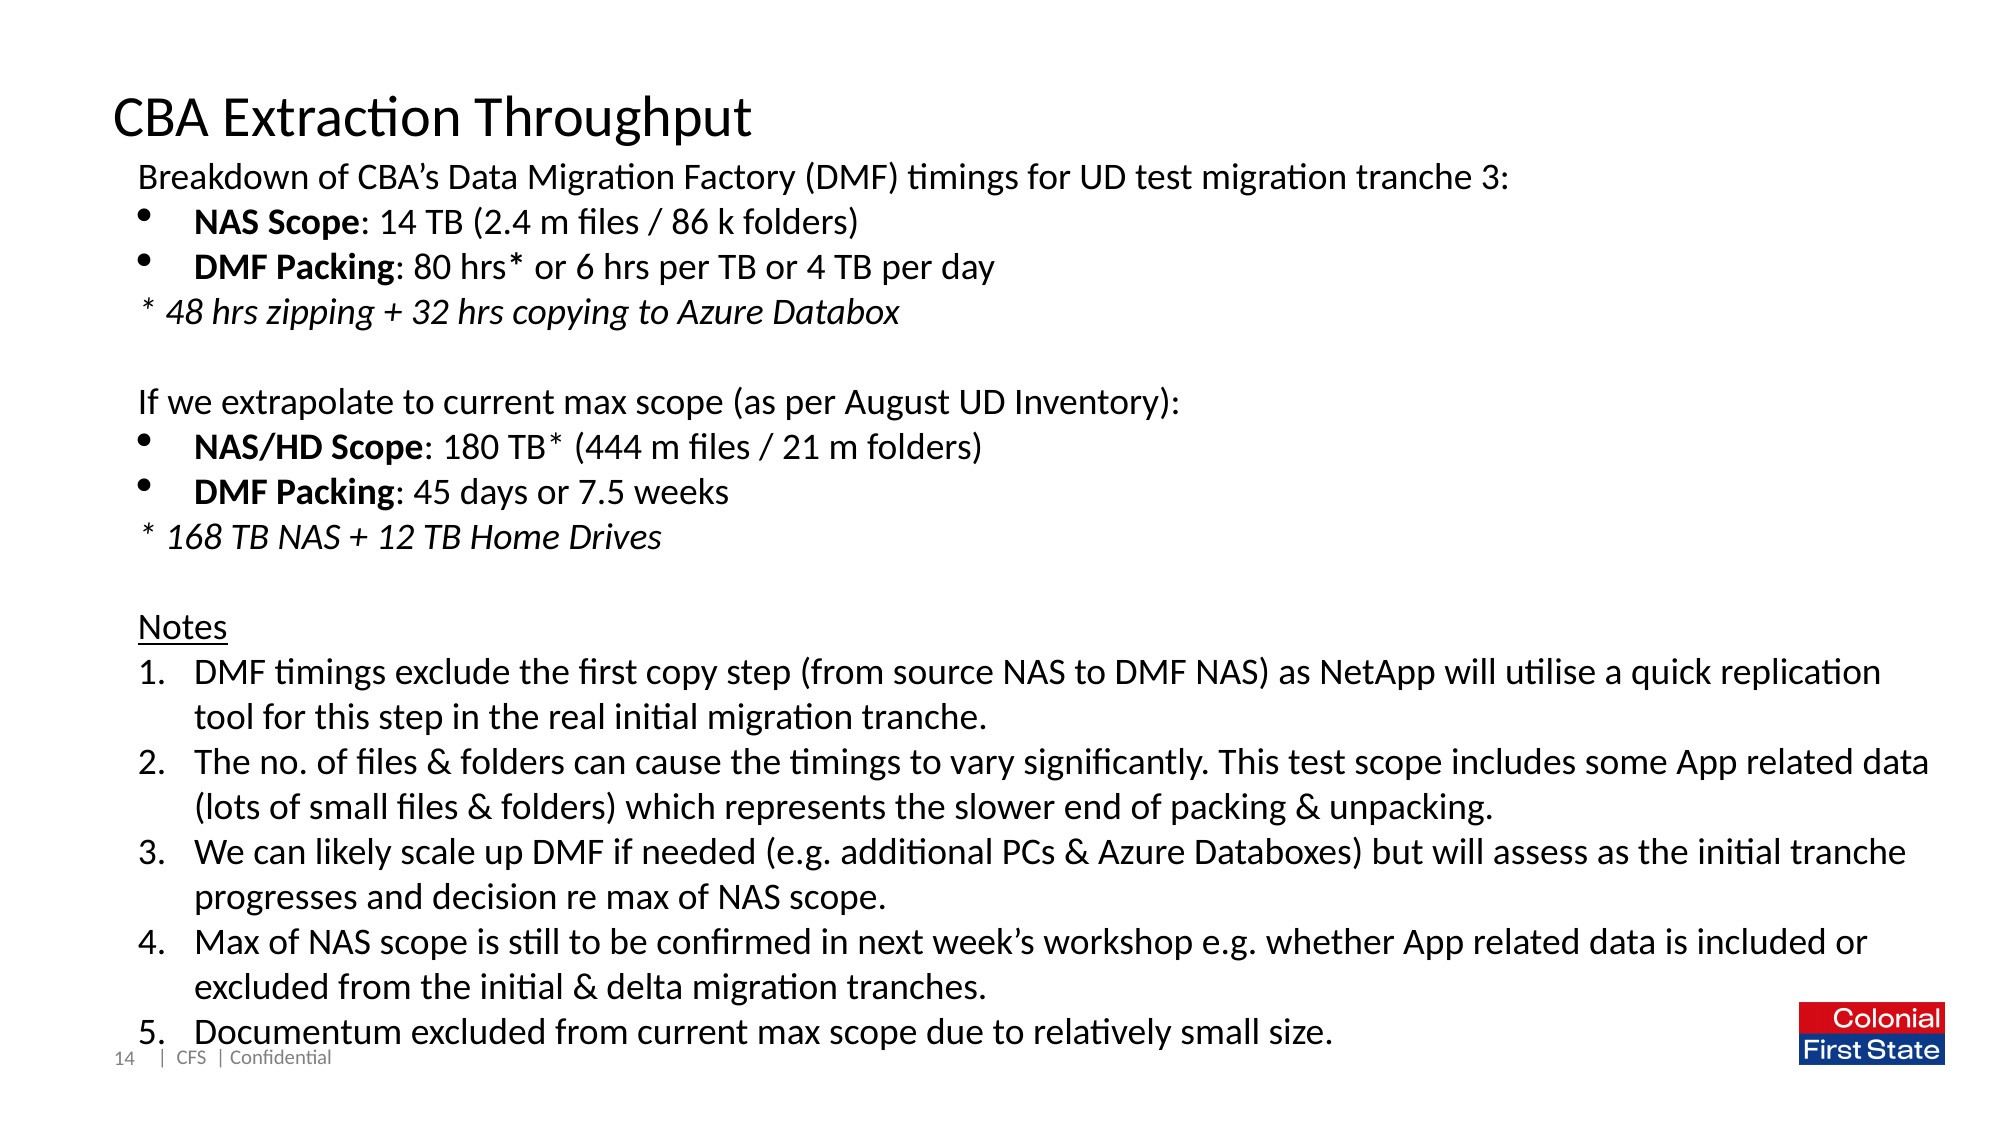

# CBA Extraction Throughput
Breakdown of CBA’s Data Migration Factory (DMF) timings for UD test migration tranche 3:
NAS Scope: 14 TB (2.4 m files / 86 k folders)
DMF Packing: 80 hrs* or 6 hrs per TB or 4 TB per day
* 48 hrs zipping + 32 hrs copying to Azure Databox

If we extrapolate to current max scope (as per August UD Inventory):
NAS/HD Scope: 180 TB* (444 m files / 21 m folders)
DMF Packing: 45 days or 7.5 weeks
* 168 TB NAS + 12 TB Home Drives

Notes
DMF timings exclude the first copy step (from source NAS to DMF NAS) as NetApp will utilise a quick replication tool for this step in the real initial migration tranche.
The no. of files & folders can cause the timings to vary significantly. This test scope includes some App related data (lots of small files & folders) which represents the slower end of packing & unpacking.
We can likely scale up DMF if needed (e.g. additional PCs & Azure Databoxes) but will assess as the initial tranche progresses and decision re max of NAS scope.
Max of NAS scope is still to be confirmed in next week’s workshop e.g. whether App related data is included or excluded from the initial & delta migration tranches.
Documentum excluded from current max scope due to relatively small size.
14